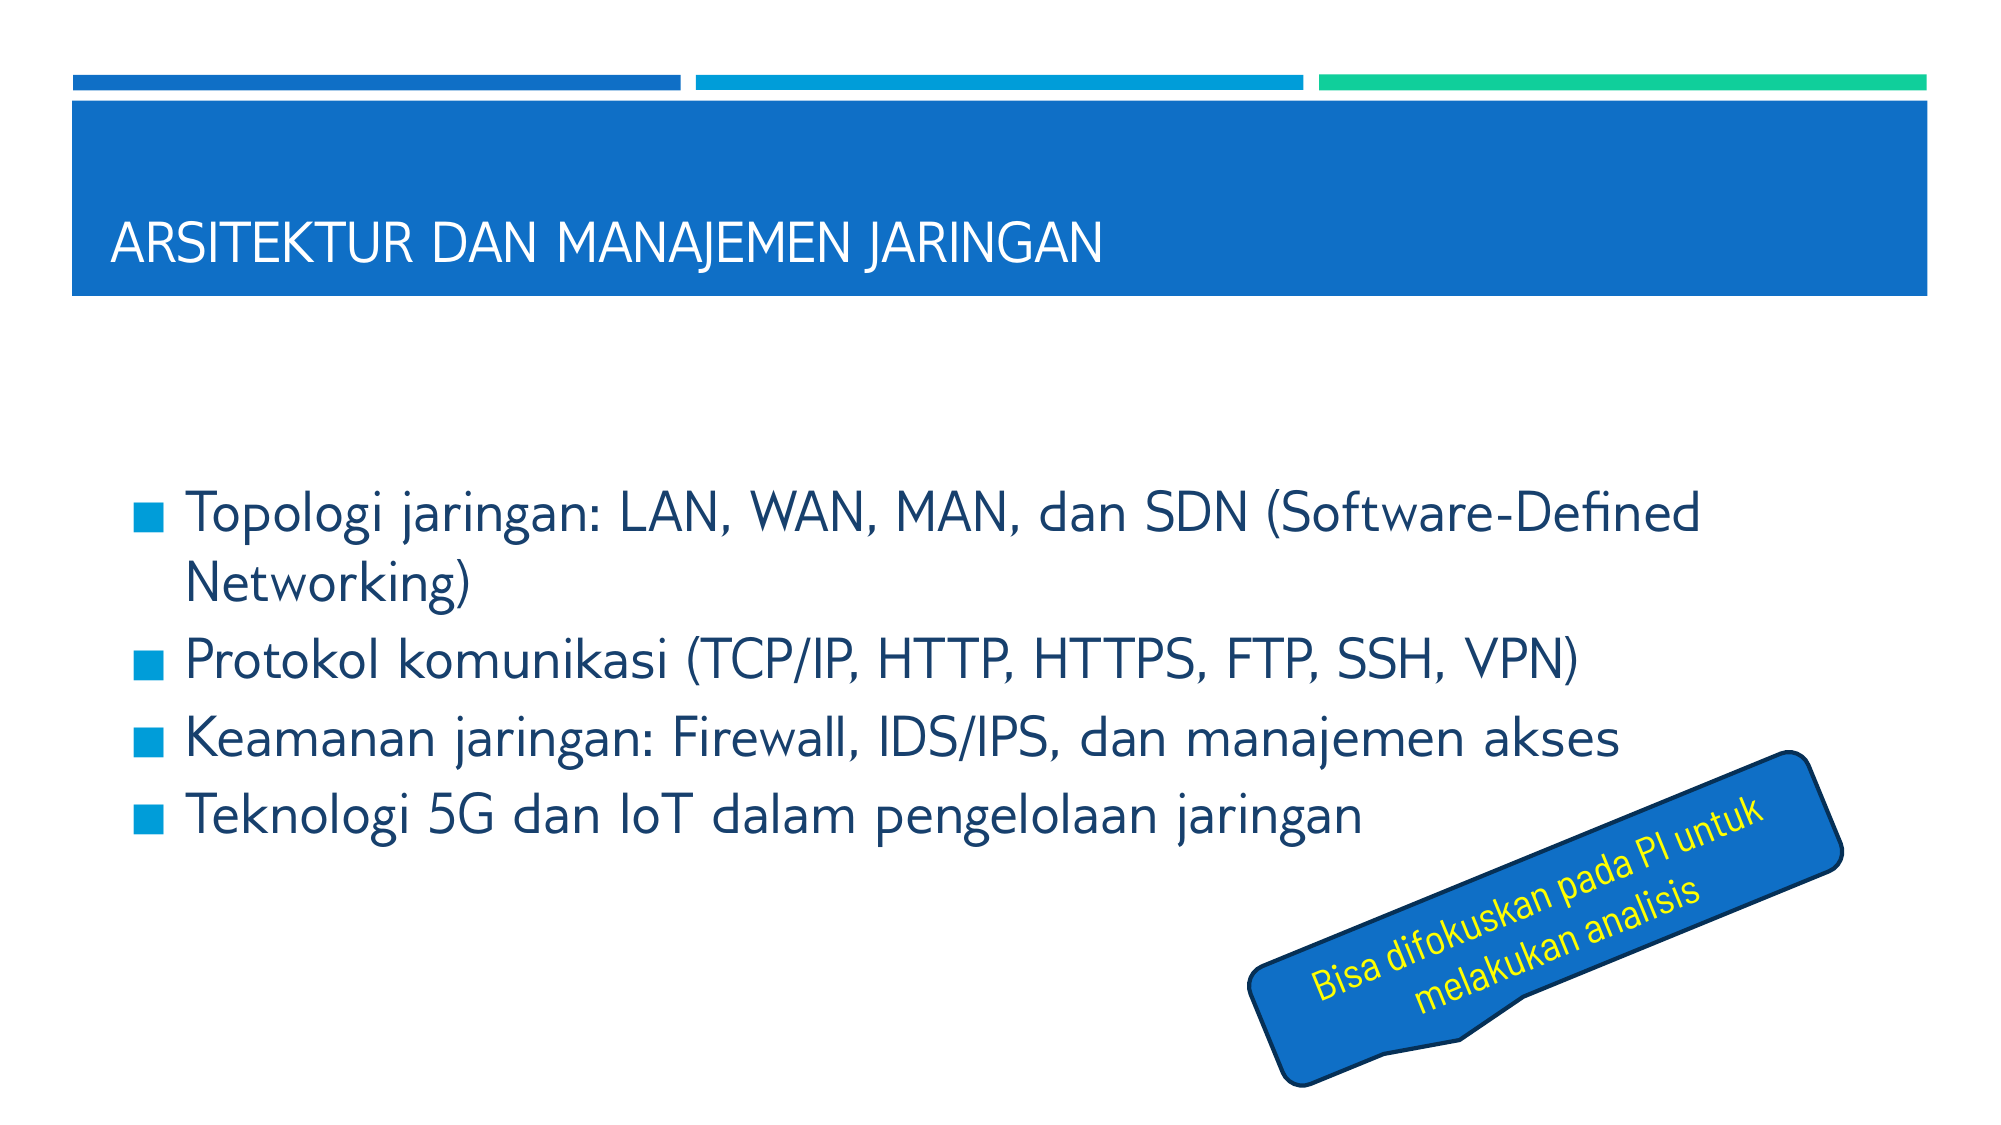

# ARSITEKTUR DAN MANAJEMEN JARINGAN
Topologi jaringan: LAN, WAN, MAN, dan SDN (Software-Defined Networking)
Protokol komunikasi (TCP/IP, HTTP, HTTPS, FTP, SSH, VPN)
Keamanan jaringan: Firewall, IDS/IPS, dan manajemen akses
Teknologi 5G dan IoT dalam pengelolaan jaringan
Bisa difokuskan pada PI untuk melakukan analisis